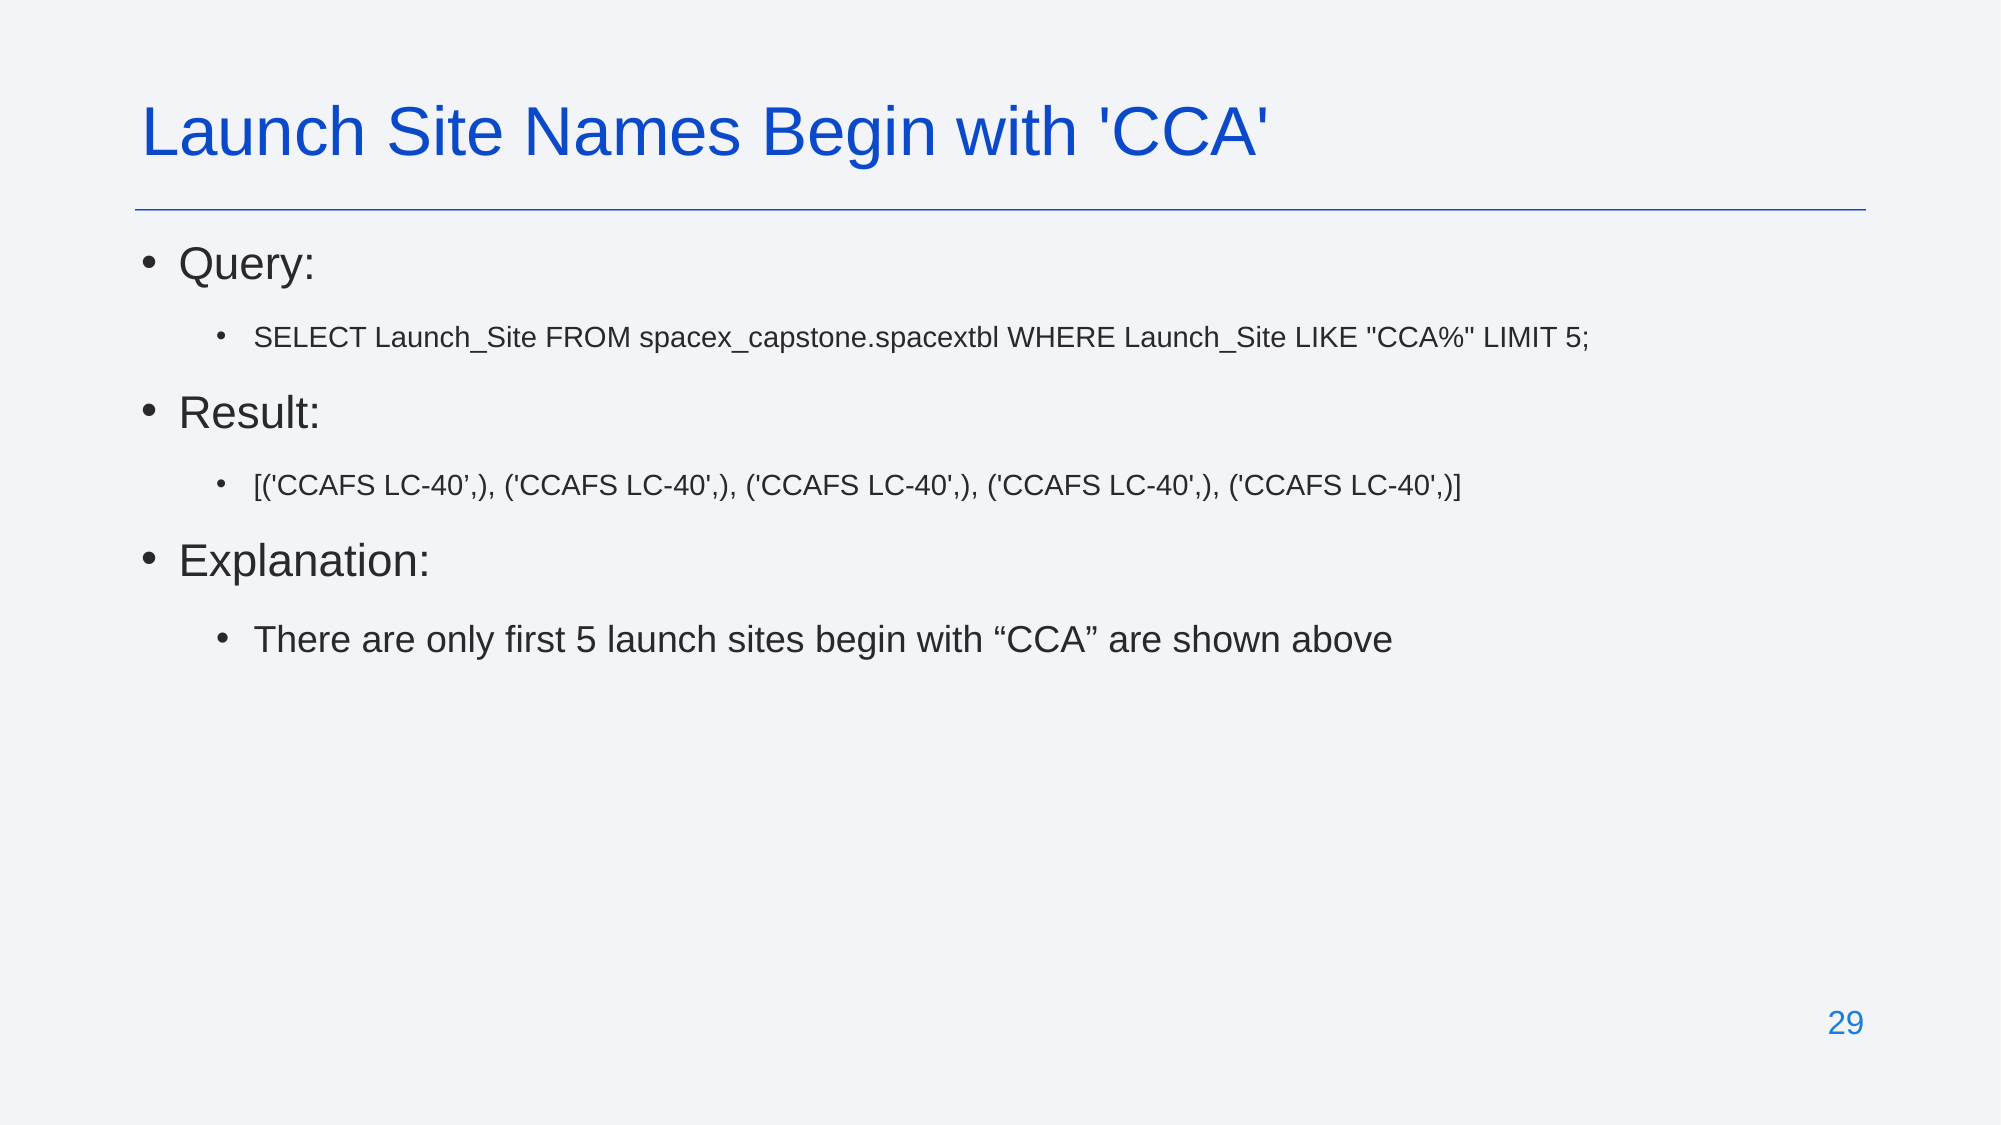

Launch Site Names Begin with 'CCA'
Query:
SELECT Launch_Site FROM spacex_capstone.spacextbl WHERE Launch_Site LIKE "CCA%" LIMIT 5;
Result:
[('CCAFS LC-40’,), ('CCAFS LC-40',), ('CCAFS LC-40',), ('CCAFS LC-40',), ('CCAFS LC-40',)]
Explanation:
There are only first 5 launch sites begin with “CCA” are shown above
29